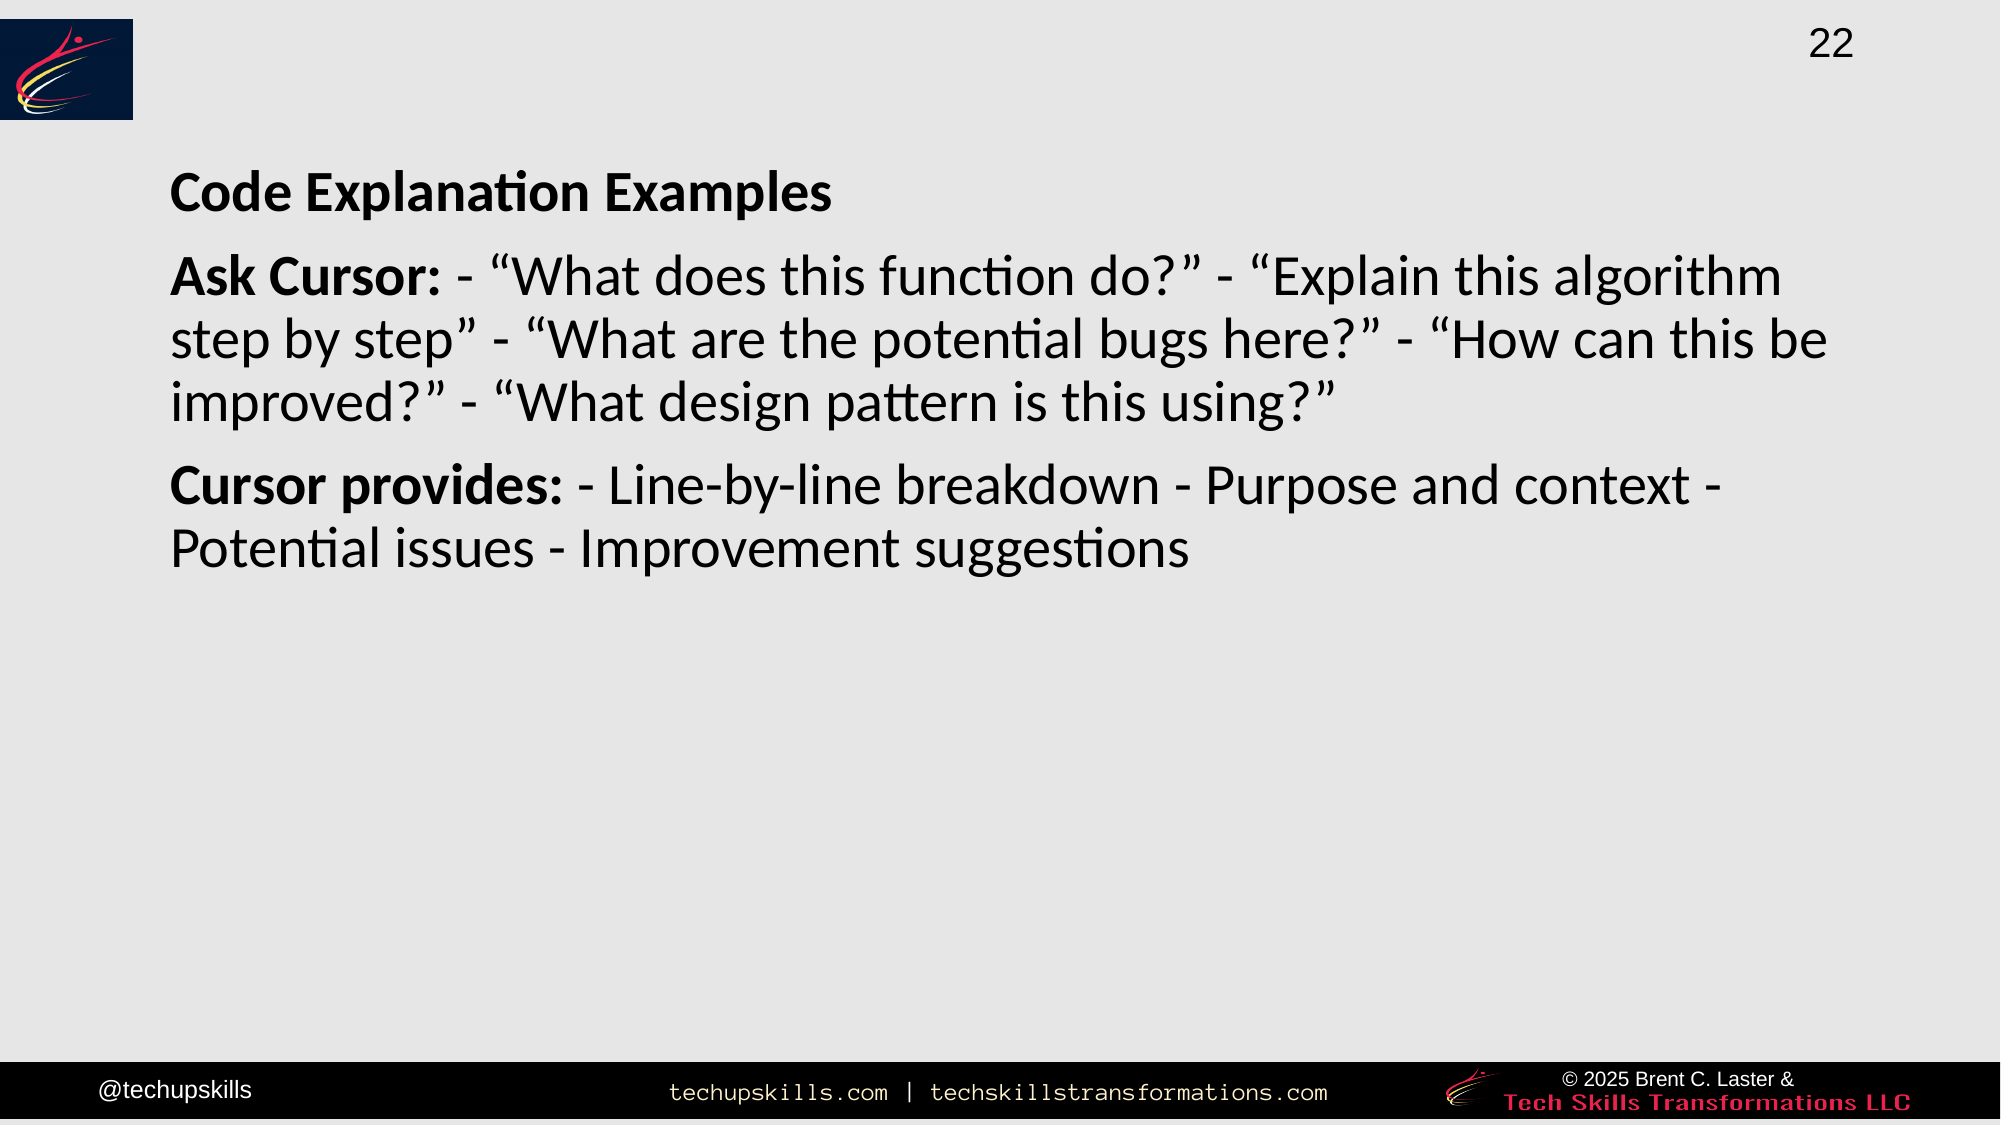

Code Explanation Examples
Ask Cursor: - “What does this function do?” - “Explain this algorithm step by step” - “What are the potential bugs here?” - “How can this be improved?” - “What design pattern is this using?”
Cursor provides: - Line-by-line breakdown - Purpose and context - Potential issues - Improvement suggestions